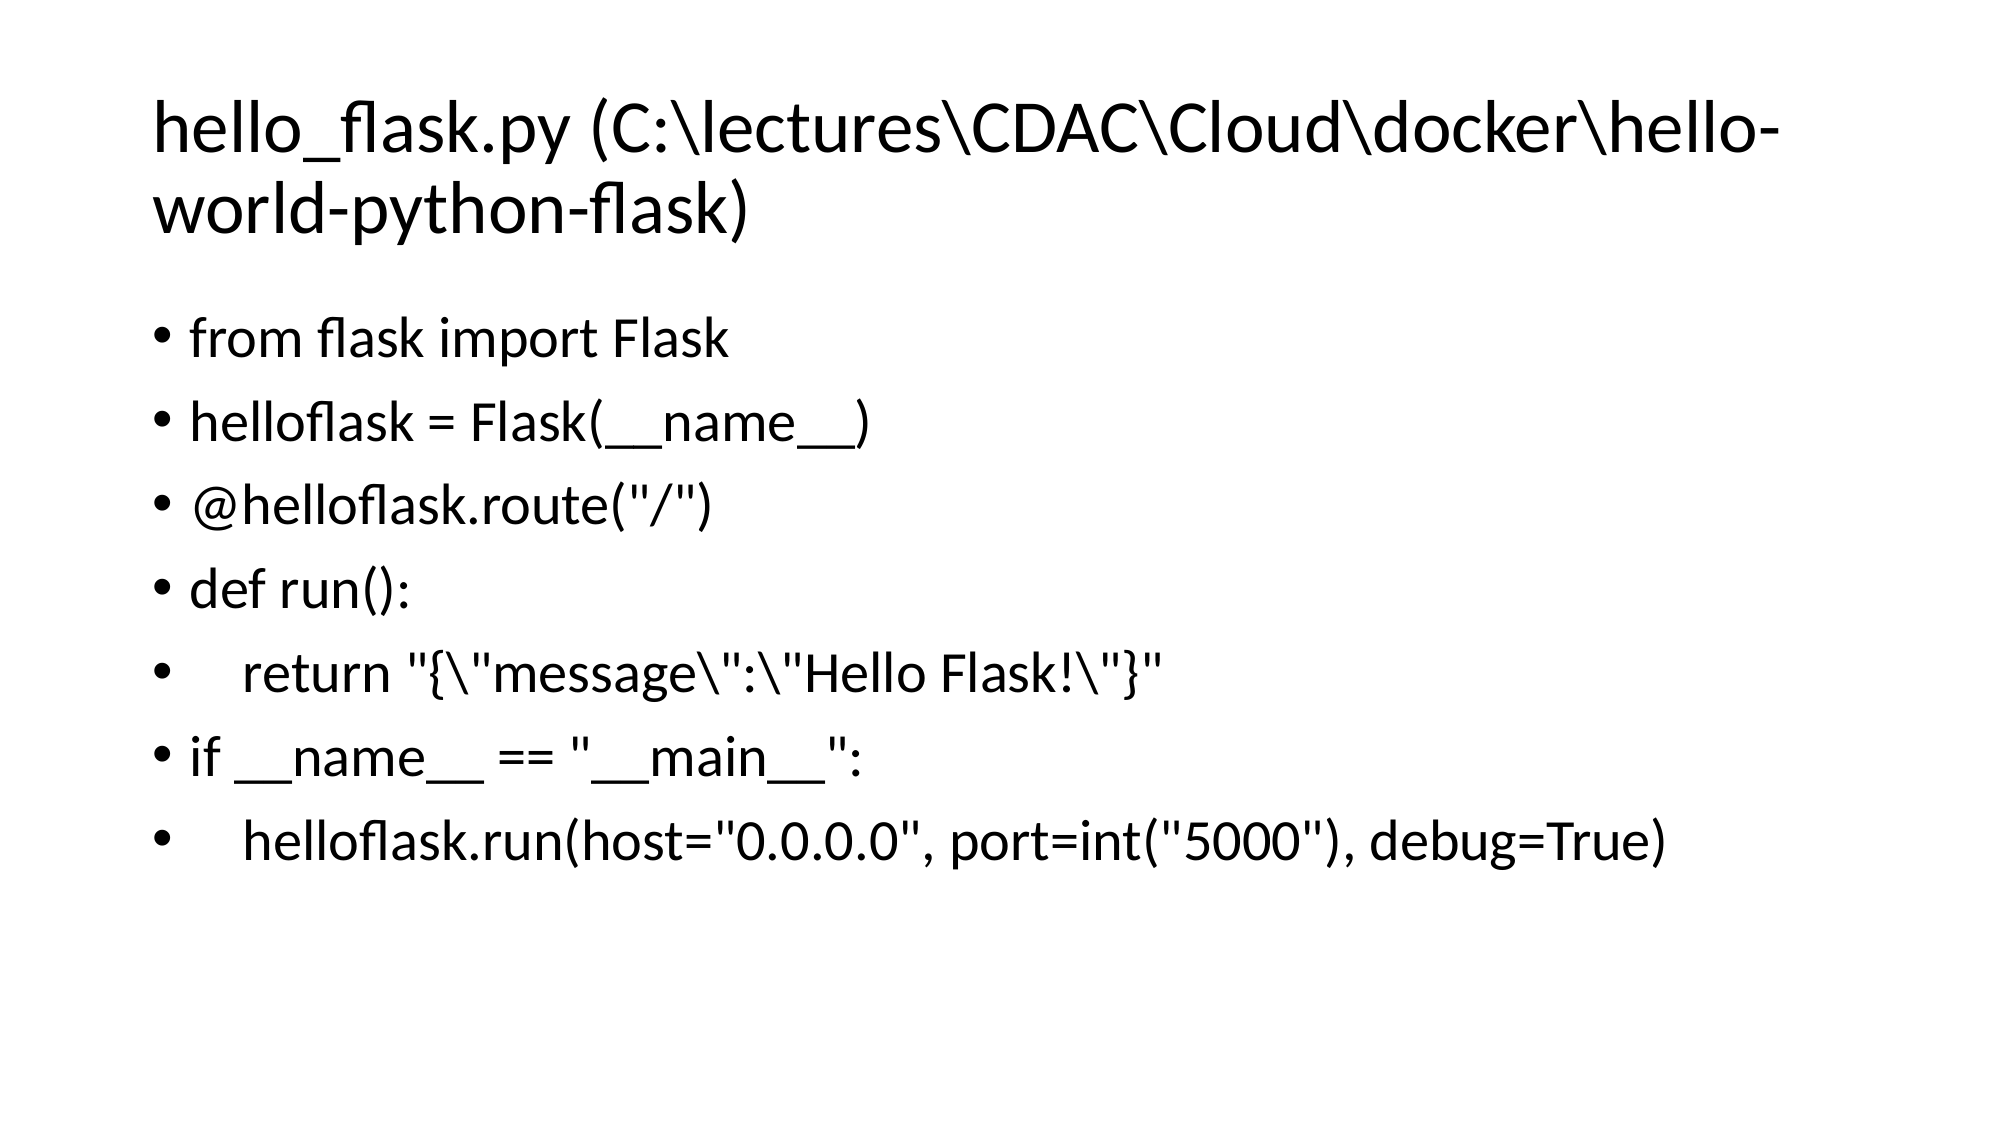

# hello_flask.py (C:\lectures\CDAC\Cloud\docker\hello-world-python-flask)
from flask import Flask
helloflask = Flask(__name__)
@helloflask.route("/")
def run():
    return "{\"message\":\"Hello Flask!\"}"
if __name__ == "__main__":
    helloflask.run(host="0.0.0.0", port=int("5000"), debug=True)